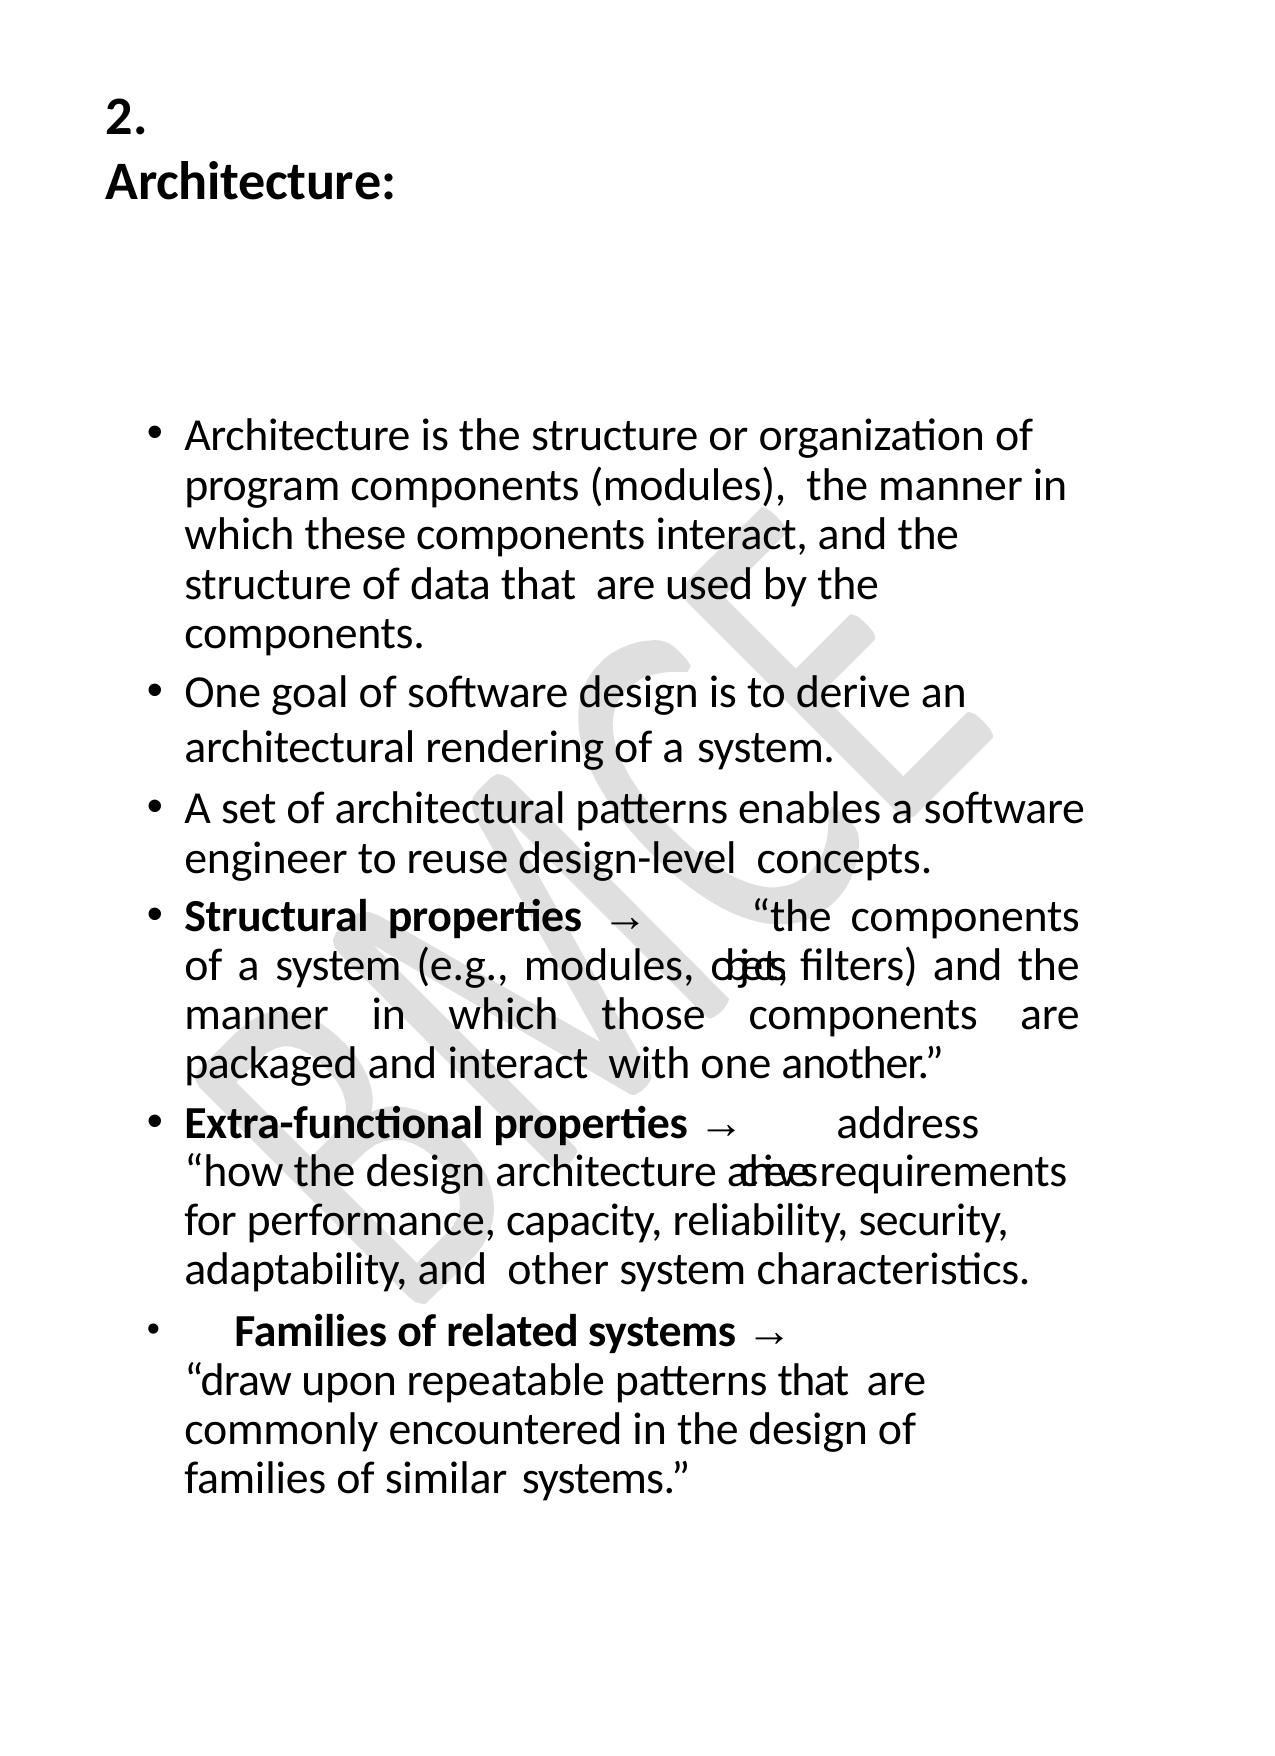

# 2.	Architecture:
Architecture is the structure or organization of program components (modules),  the manner in which these components interact, and the structure of data that  are used by the components.
One goal of software design is to derive an architectural rendering of a system.
A set of architectural patterns enables a software engineer to reuse design-level  concepts.
Structural properties → “the components of a system (e.g., modules, objects,  filters) and the manner in which those components are packaged and interact  with one another.”
Extra-functional properties → address “how the design architecture achieves  requirements for performance, capacity, reliability, security, adaptability, and  other system characteristics.
	Families of related systems → “draw upon repeatable patterns that  are commonly encountered in the design of families of similar systems.”